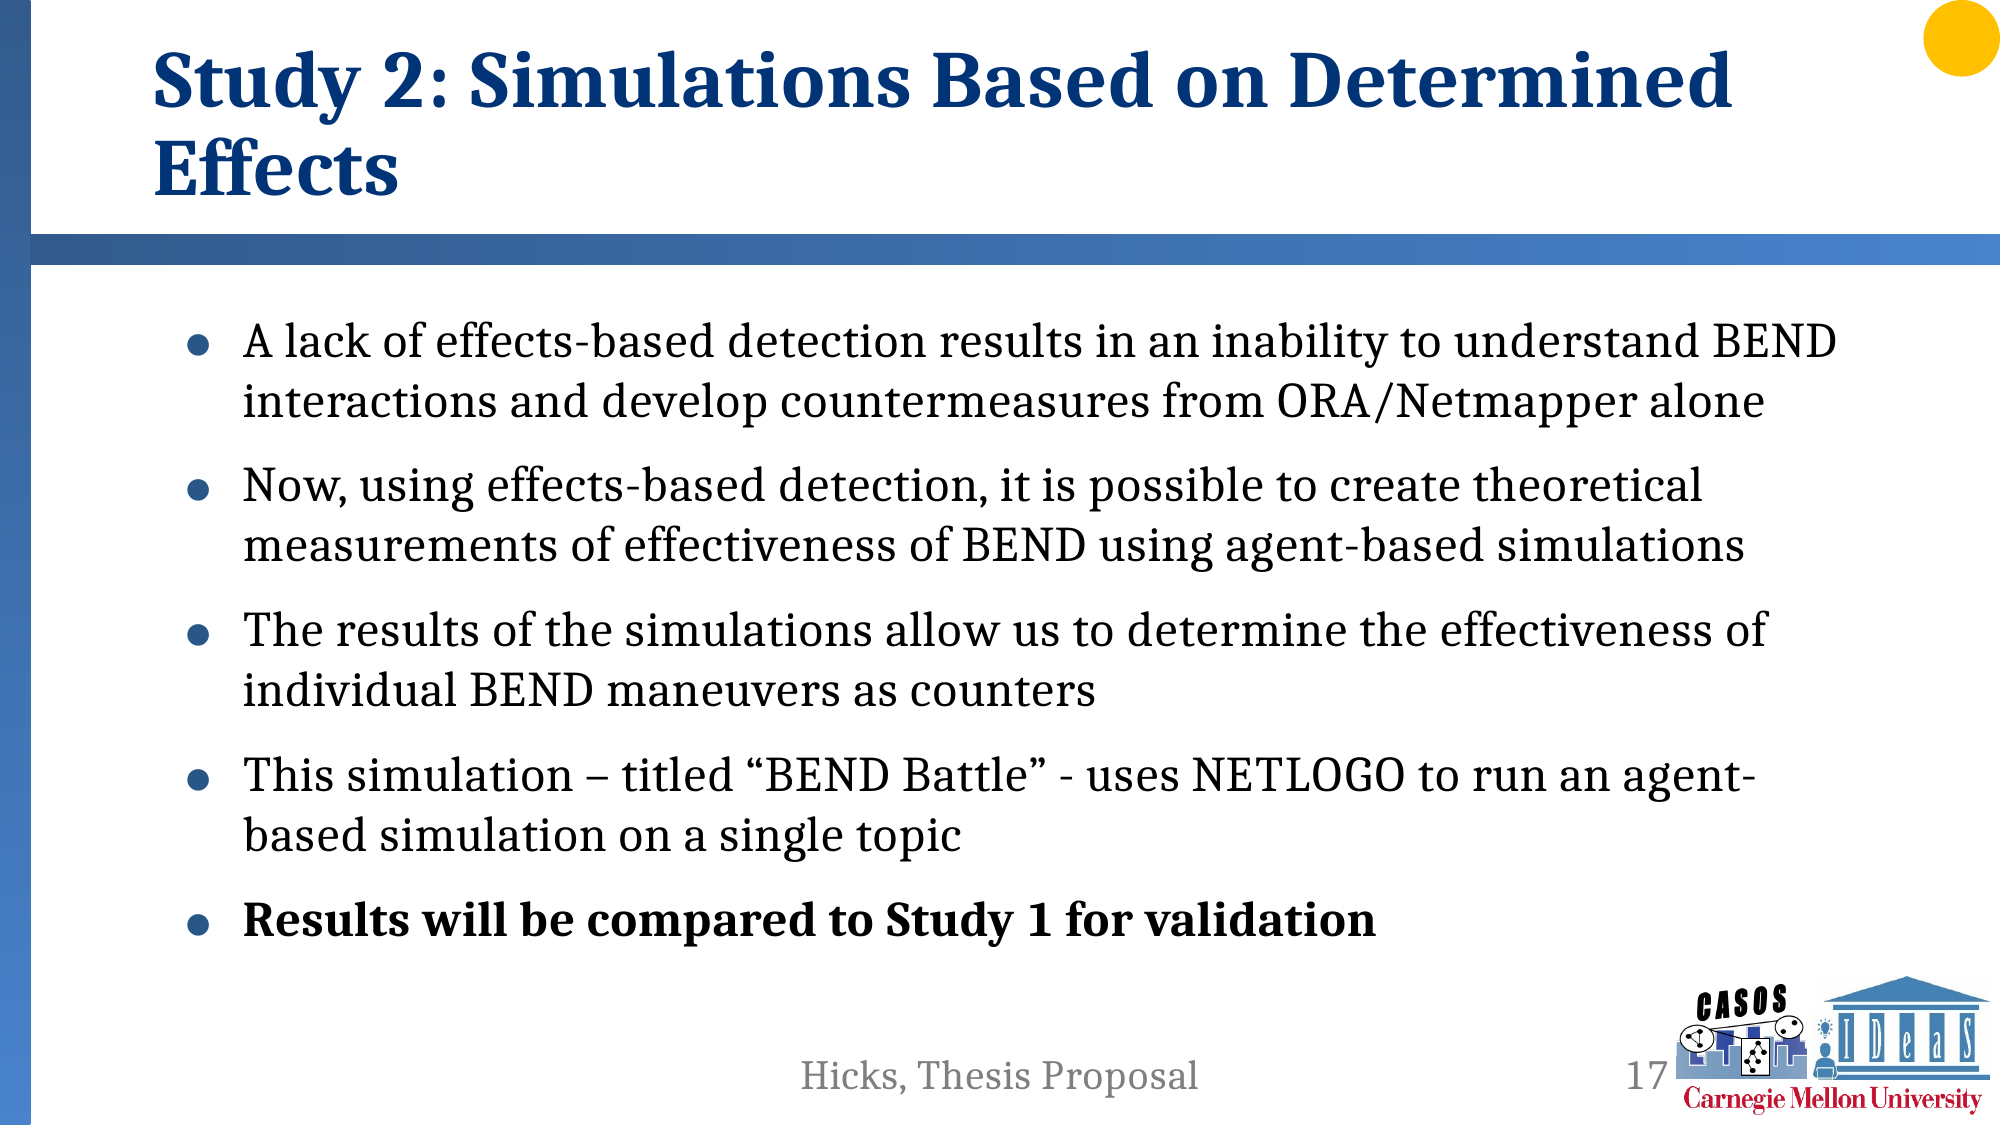

# Study 2: Simulations Based on Determined Effects
A lack of effects-based detection results in an inability to understand BEND interactions and develop countermeasures from ORA/Netmapper alone
Now, using effects-based detection, it is possible to create theoretical measurements of effectiveness of BEND using agent-based simulations
The results of the simulations allow us to determine the effectiveness of individual BEND maneuvers as counters
This simulation – titled “BEND Battle” - uses NETLOGO to run an agent-based simulation on a single topic
Results will be compared to Study 1 for validation

Hicks, Thesis Proposal
17